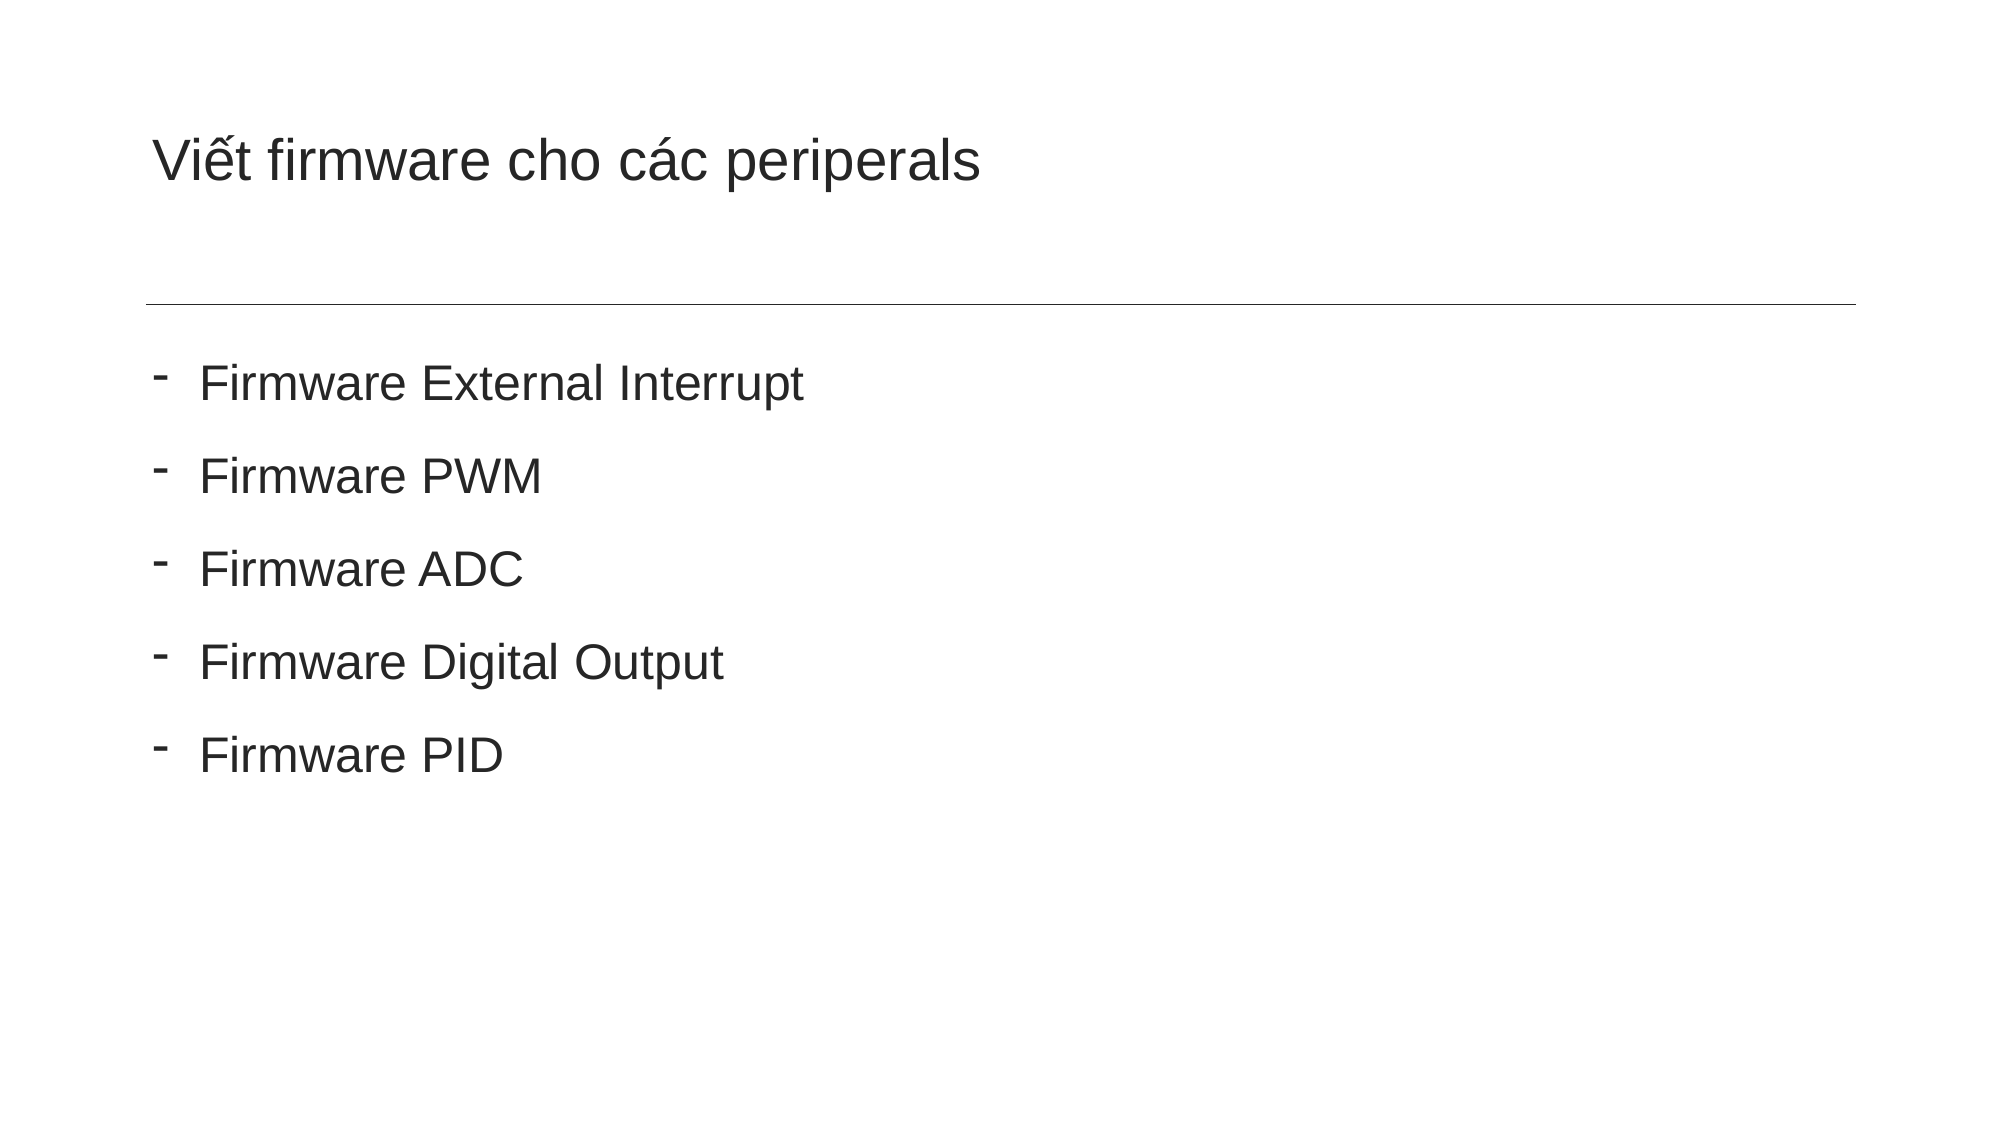

# Viết firmware cho các periperals

Firmware External Interrupt
Firmware PWM
Firmware ADC
Firmware Digital Output
Firmware PID